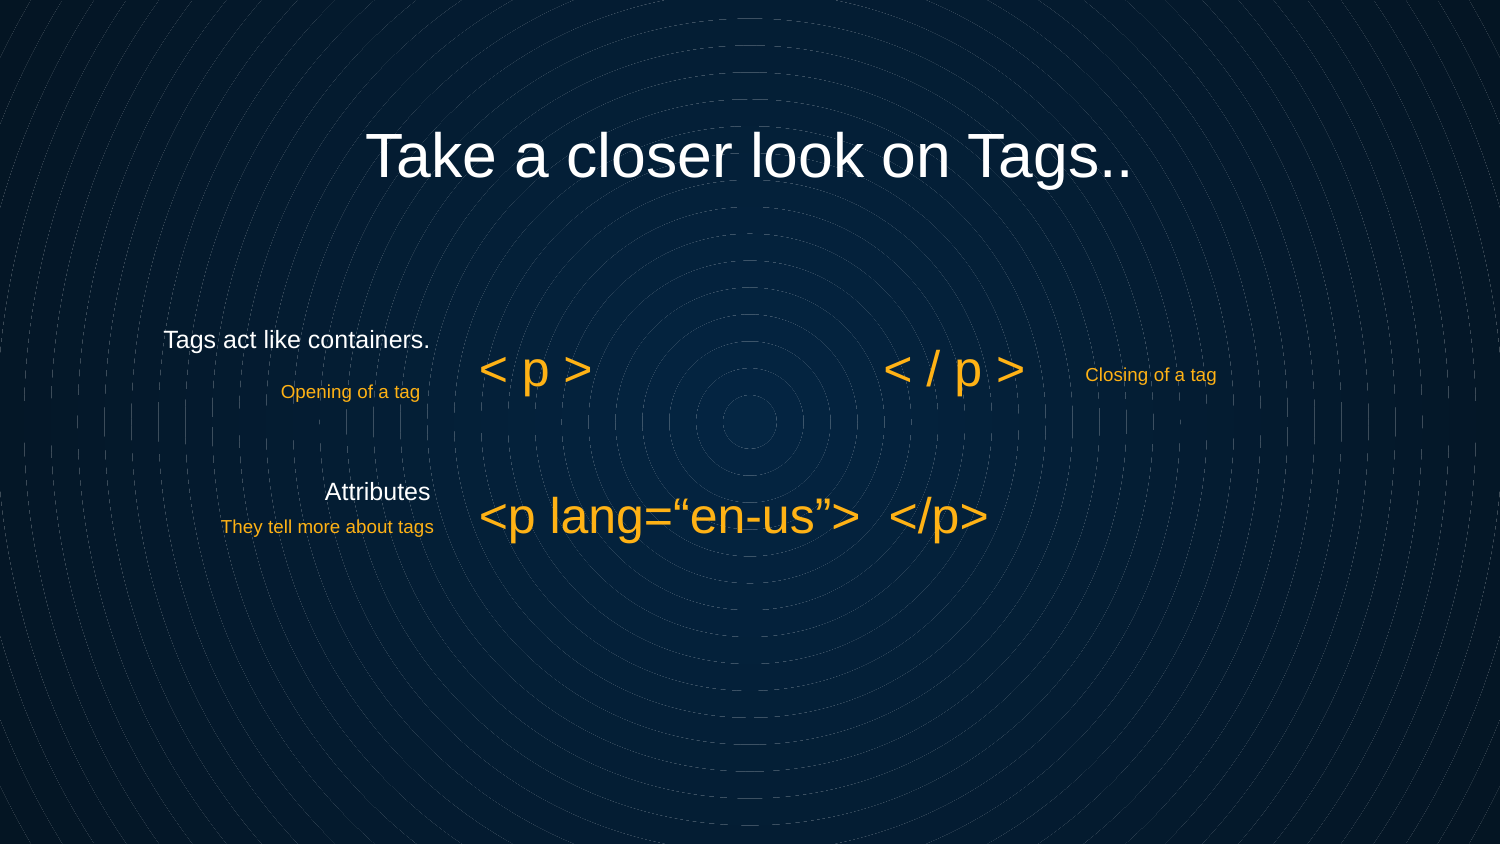

# Take a closer look on Tags..
< p >
< / p >
Tags act like containers.
Closing of a tag
Opening of a tag
<p lang=“en-us”>  </p>
Attributes
They tell more about tags